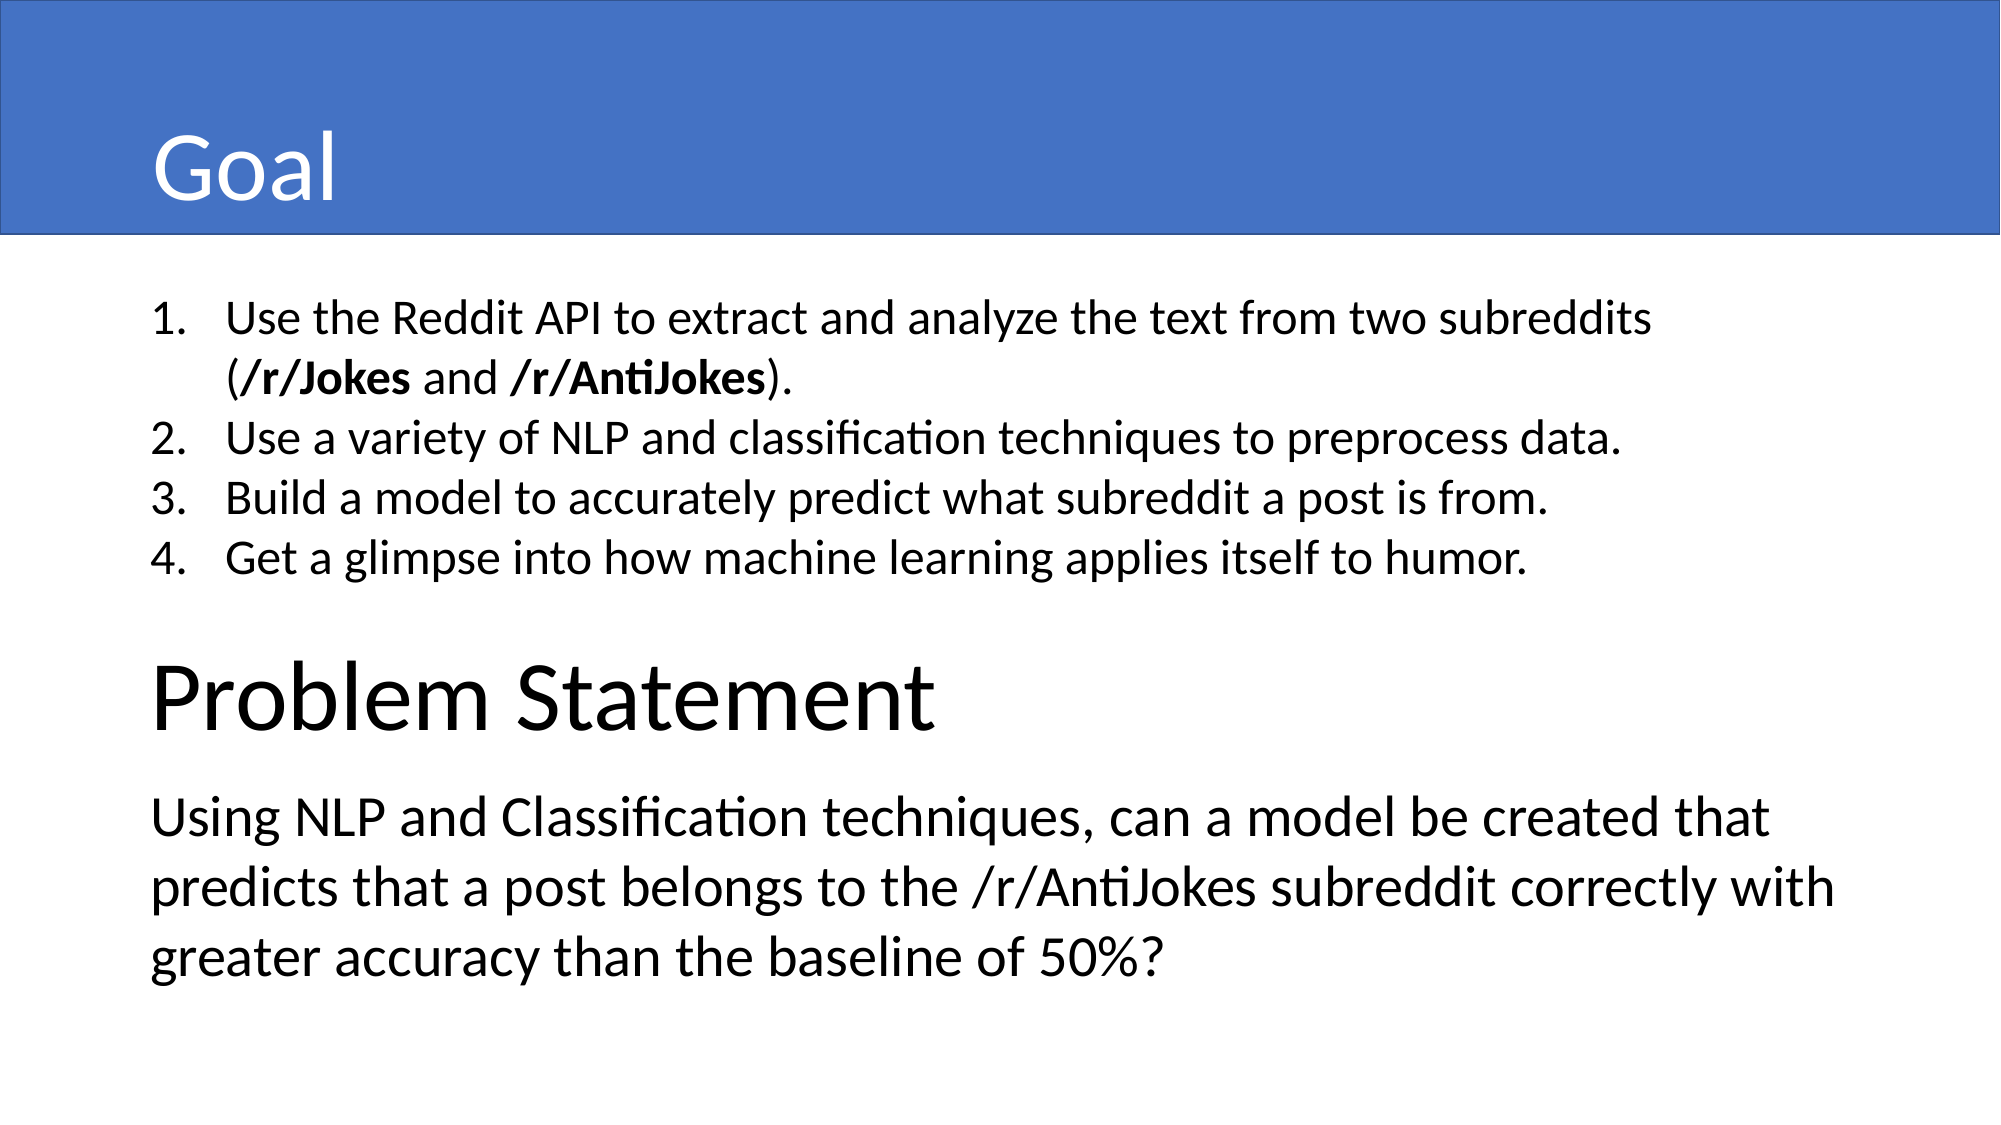

# Goal
Use the Reddit API to extract and analyze the text from two subreddits (/r/Jokes and /r/AntiJokes).
Use a variety of NLP and classification techniques to preprocess data.
Build a model to accurately predict what subreddit a post is from.
Get a glimpse into how machine learning applies itself to humor.
Problem Statement
Using NLP and Classification techniques, can a model be created that predicts that a post belongs to the /r/AntiJokes subreddit correctly with greater accuracy than the baseline of 50%?